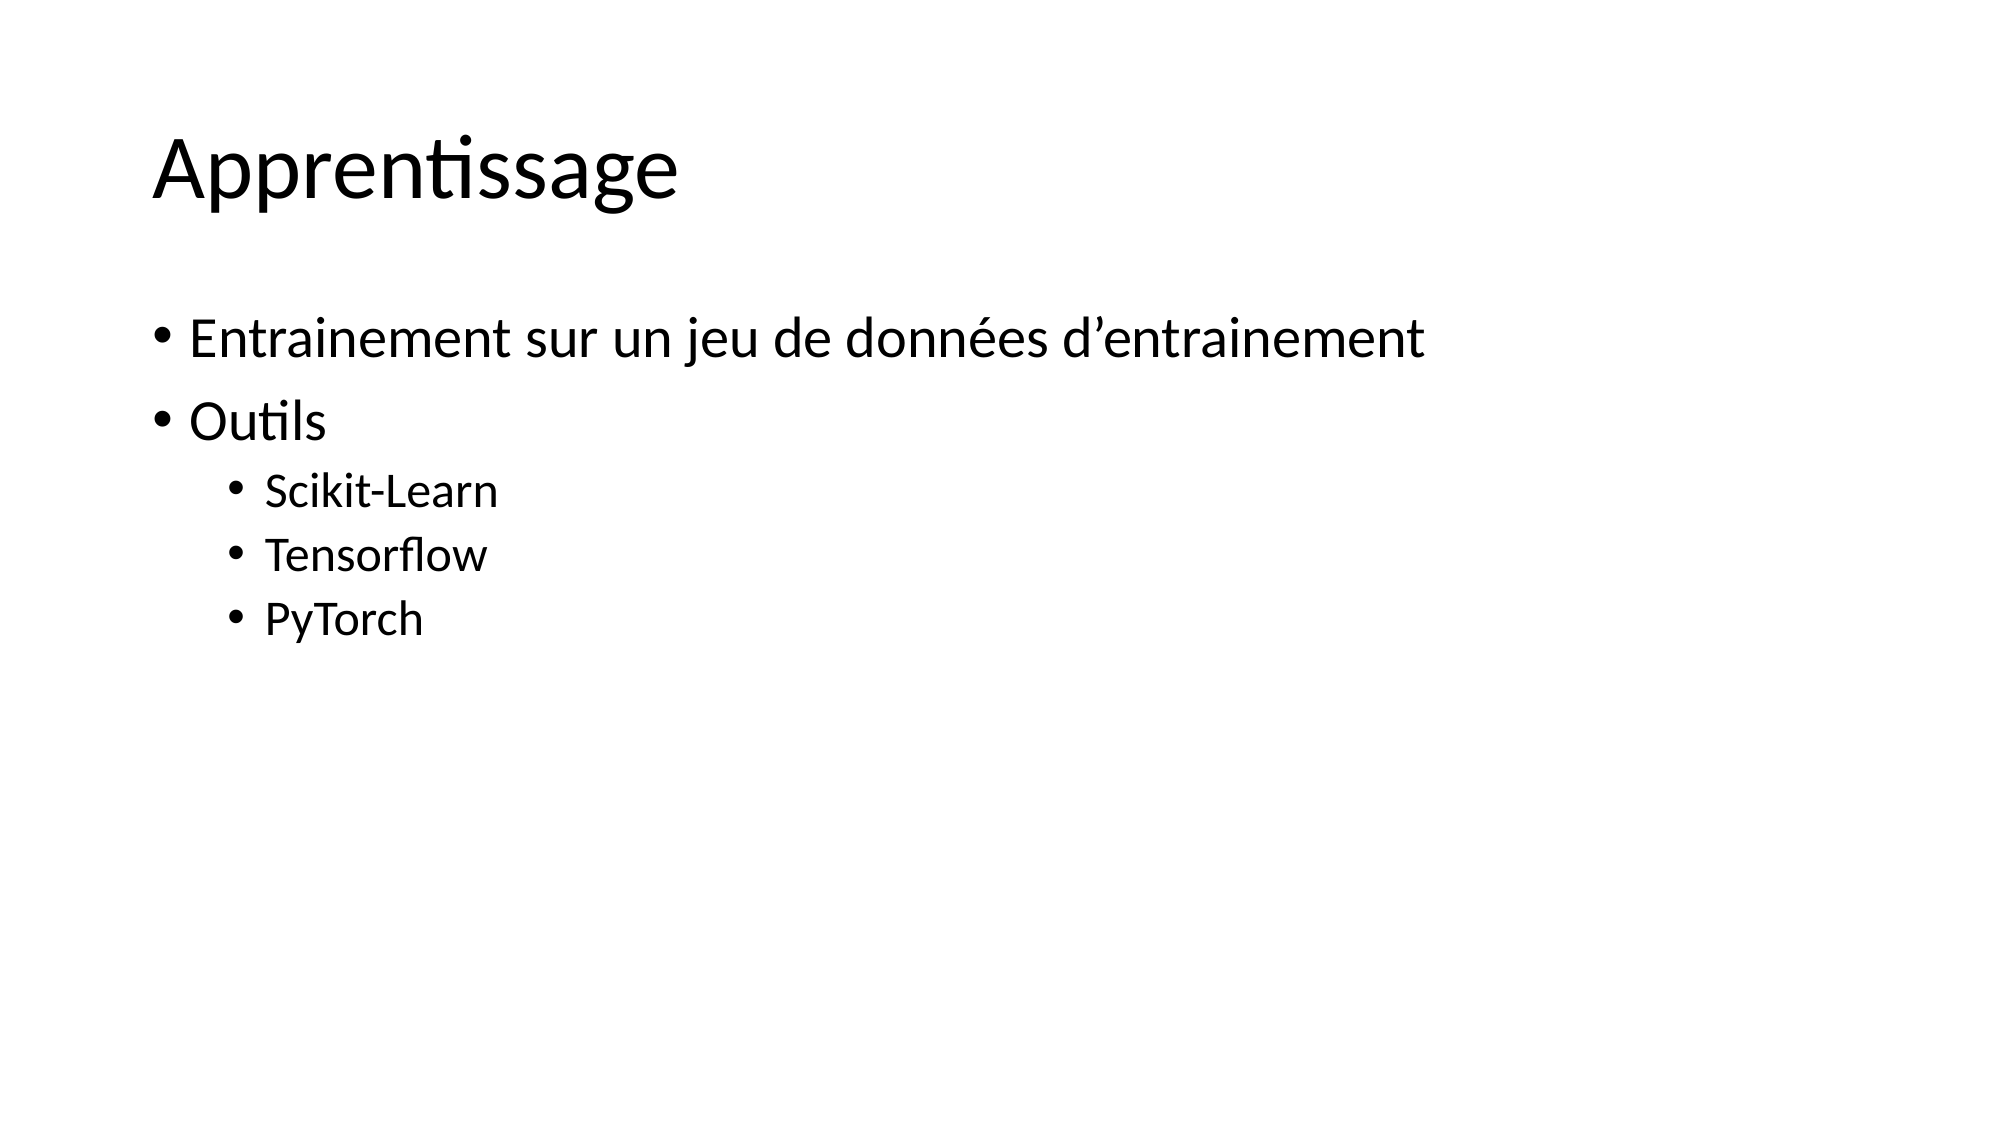

# Apprentissage
Entrainement sur un jeu de données d’entrainement
Outils
Scikit-Learn
Tensorflow
PyTorch